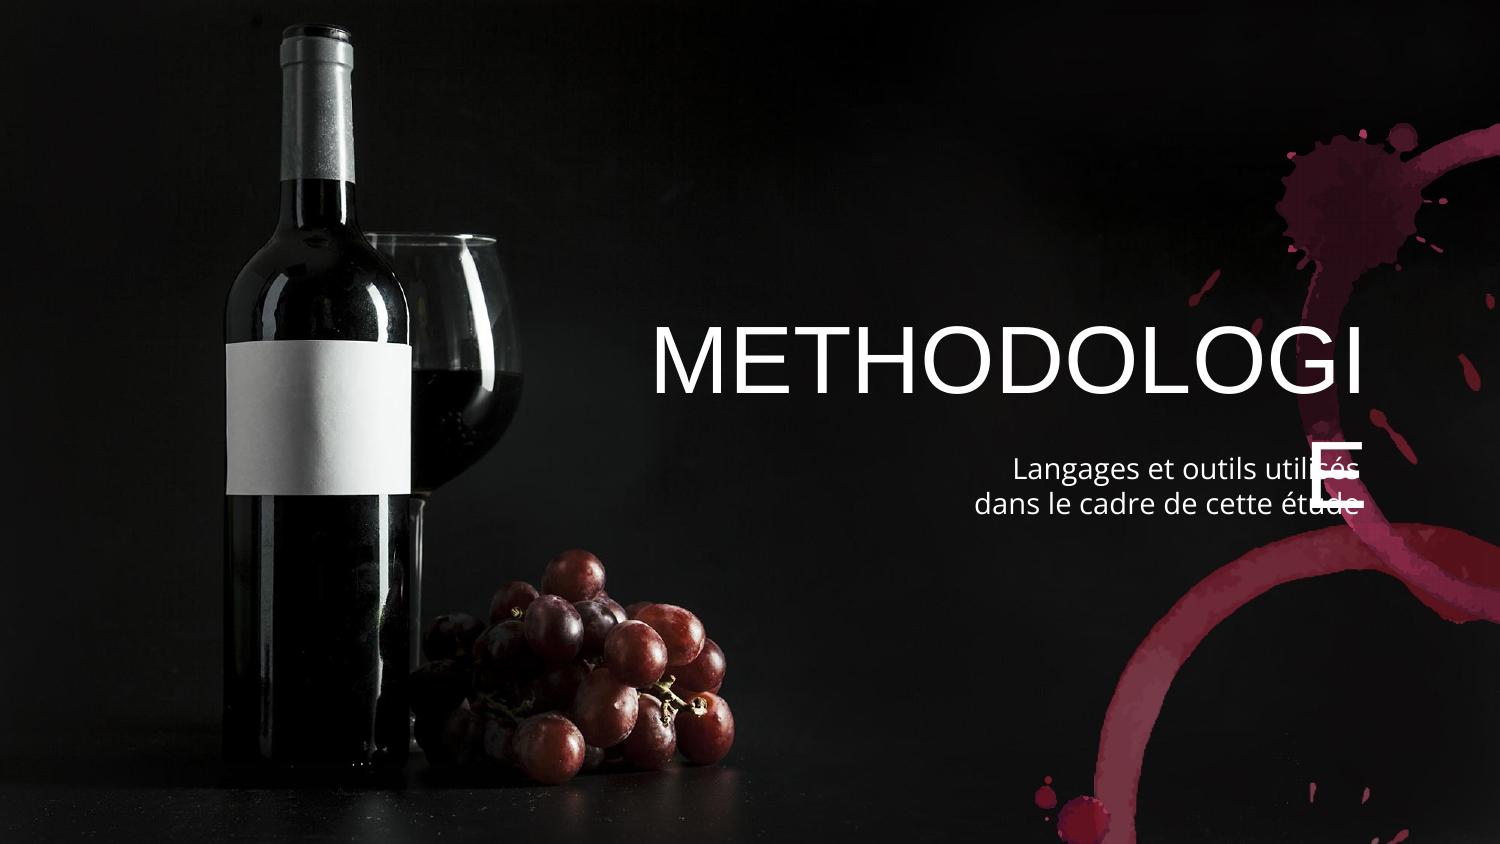

# METHODOLOGIE
Langages et outils utilisés
dans le cadre de cette étude